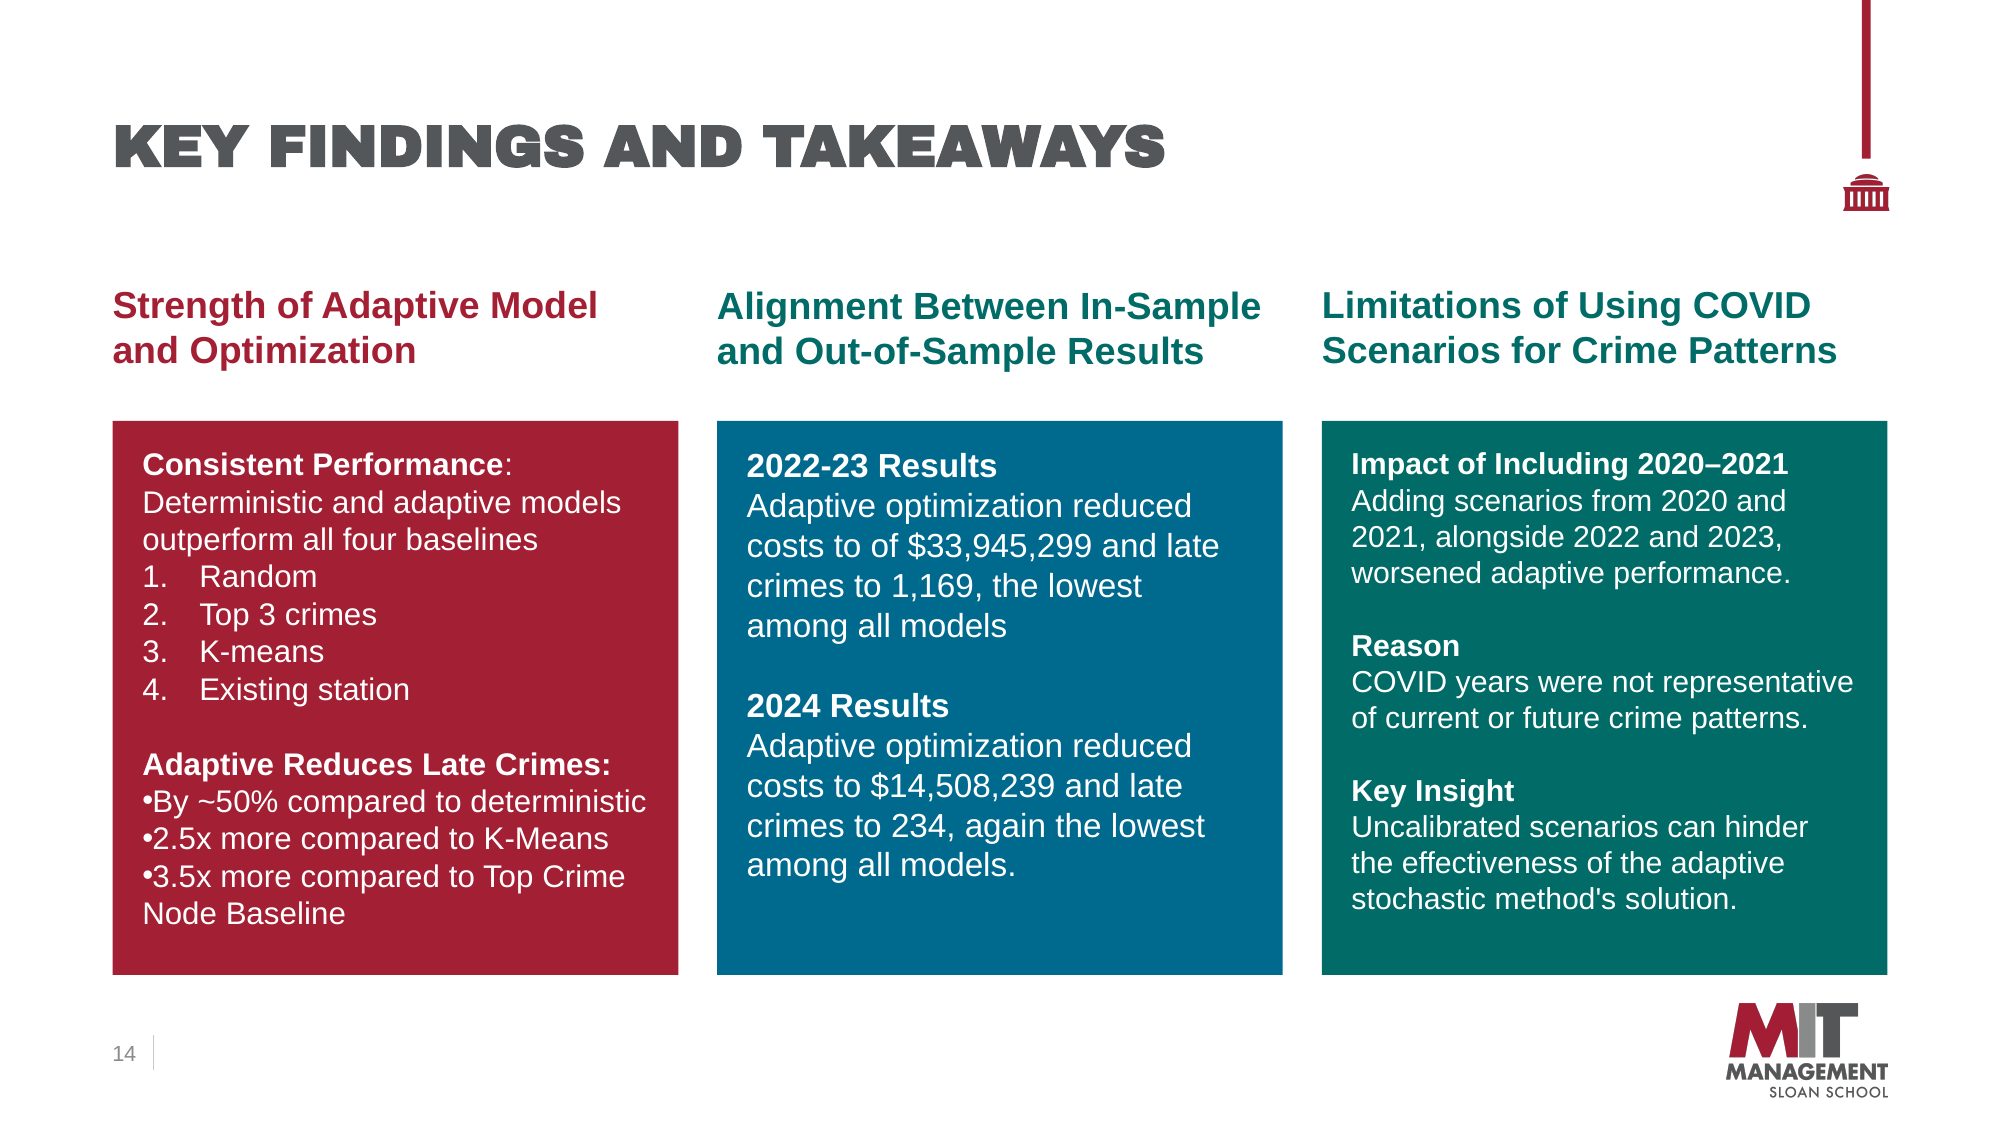

# Key Findings and Takeaways
Strength of Adaptive Model and Optimization

Alignment Between In-Sample and Out-of-Sample Results

Limitations of Using COVID Scenarios for Crime Patterns

Consistent Performance: Deterministic and adaptive models outperform all four baselines
Random
Top 3 crimes
K-means
Existing station

Adaptive Reduces Late Crimes:
By ~50% compared to deterministic
2.5x more compared to K-Means
3.5x more compared to Top Crime Node Baseline

2022-23 Results
Adaptive optimization reduced costs to of $33,945,299 and late crimes to 1,169, the lowest among all models

2024 Results
Adaptive optimization reduced costs to $14,508,239 and late crimes to 234, again the lowest among all models.
Impact of Including 2020–2021 Adding scenarios from 2020 and 2021, alongside 2022 and 2023, worsened adaptive performance.

Reason
COVID years were not representative of current or future crime patterns.

Key Insight
Uncalibrated scenarios can hinder the effectiveness of the adaptive stochastic method's solution.
14